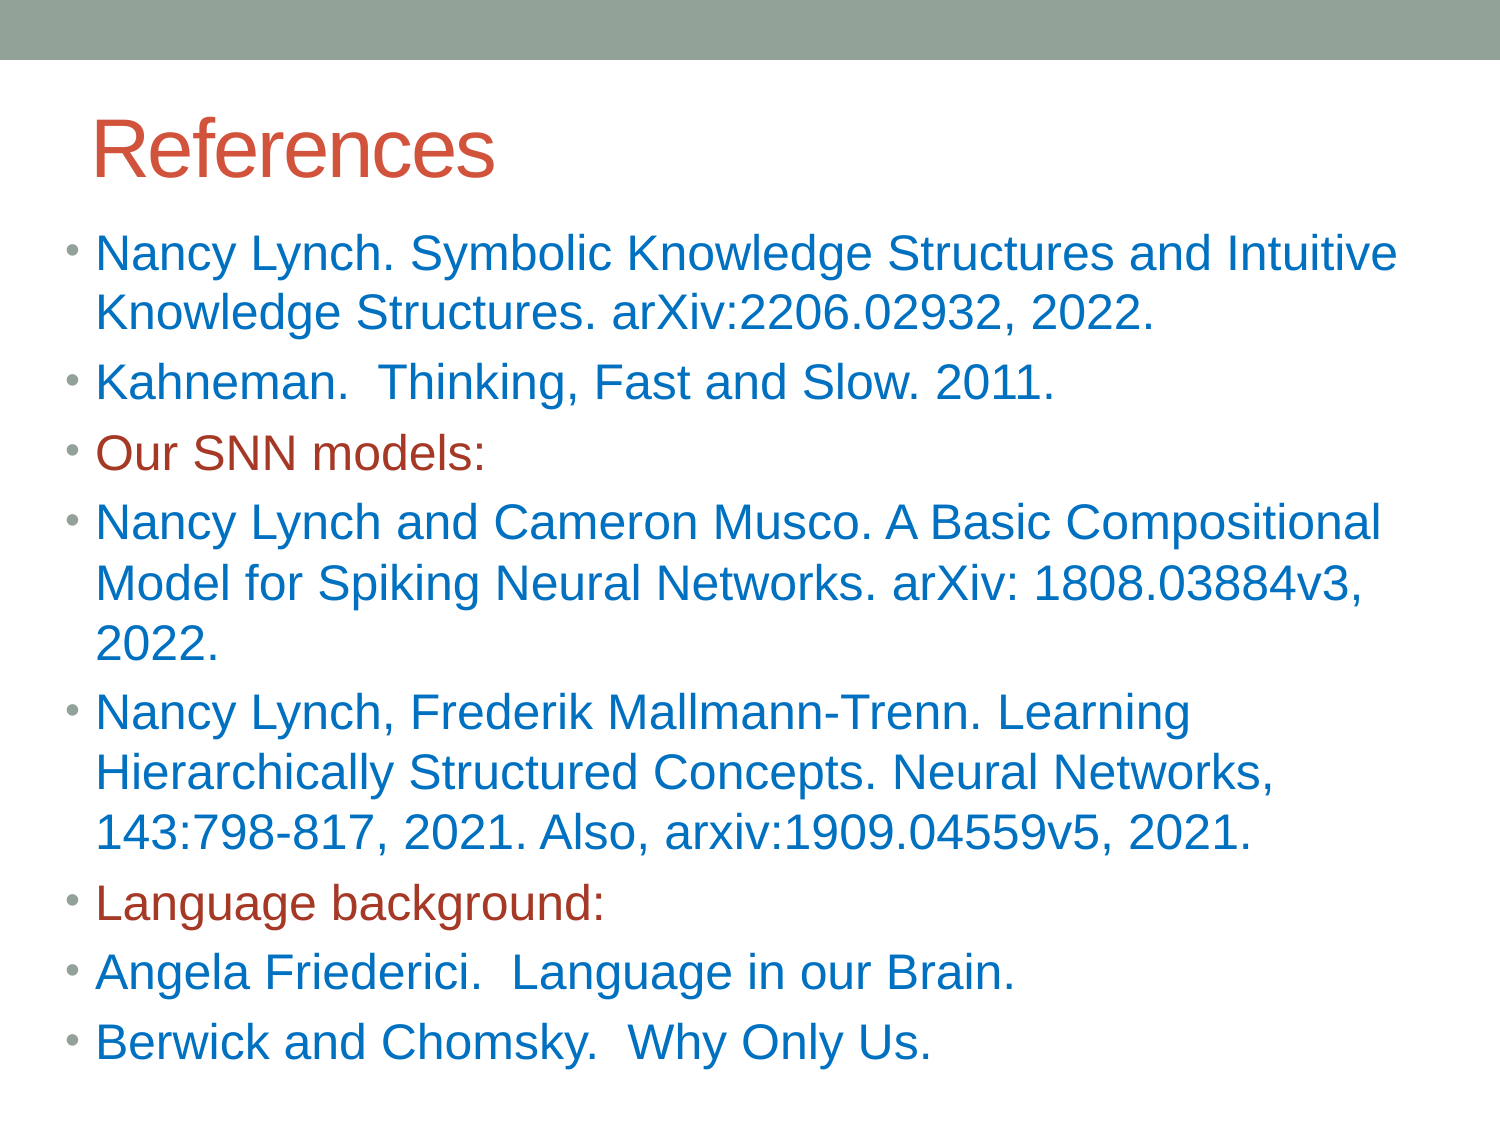

# References
Nancy Lynch. Symbolic Knowledge Structures and Intuitive Knowledge Structures. arXiv:2206.02932, 2022.
Kahneman.  Thinking, Fast and Slow. 2011.
Our SNN models:
Nancy Lynch and Cameron Musco. A Basic Compositional Model for Spiking Neural Networks. arXiv: 1808.03884v3, 2022.
Nancy Lynch, Frederik Mallmann-Trenn. Learning Hierarchically Structured Concepts. Neural Networks, 143:798-817, 2021. Also, arxiv:1909.04559v5, 2021.
Language background:
Angela Friederici.  Language in our Brain.
Berwick and Chomsky.  Why Only Us.